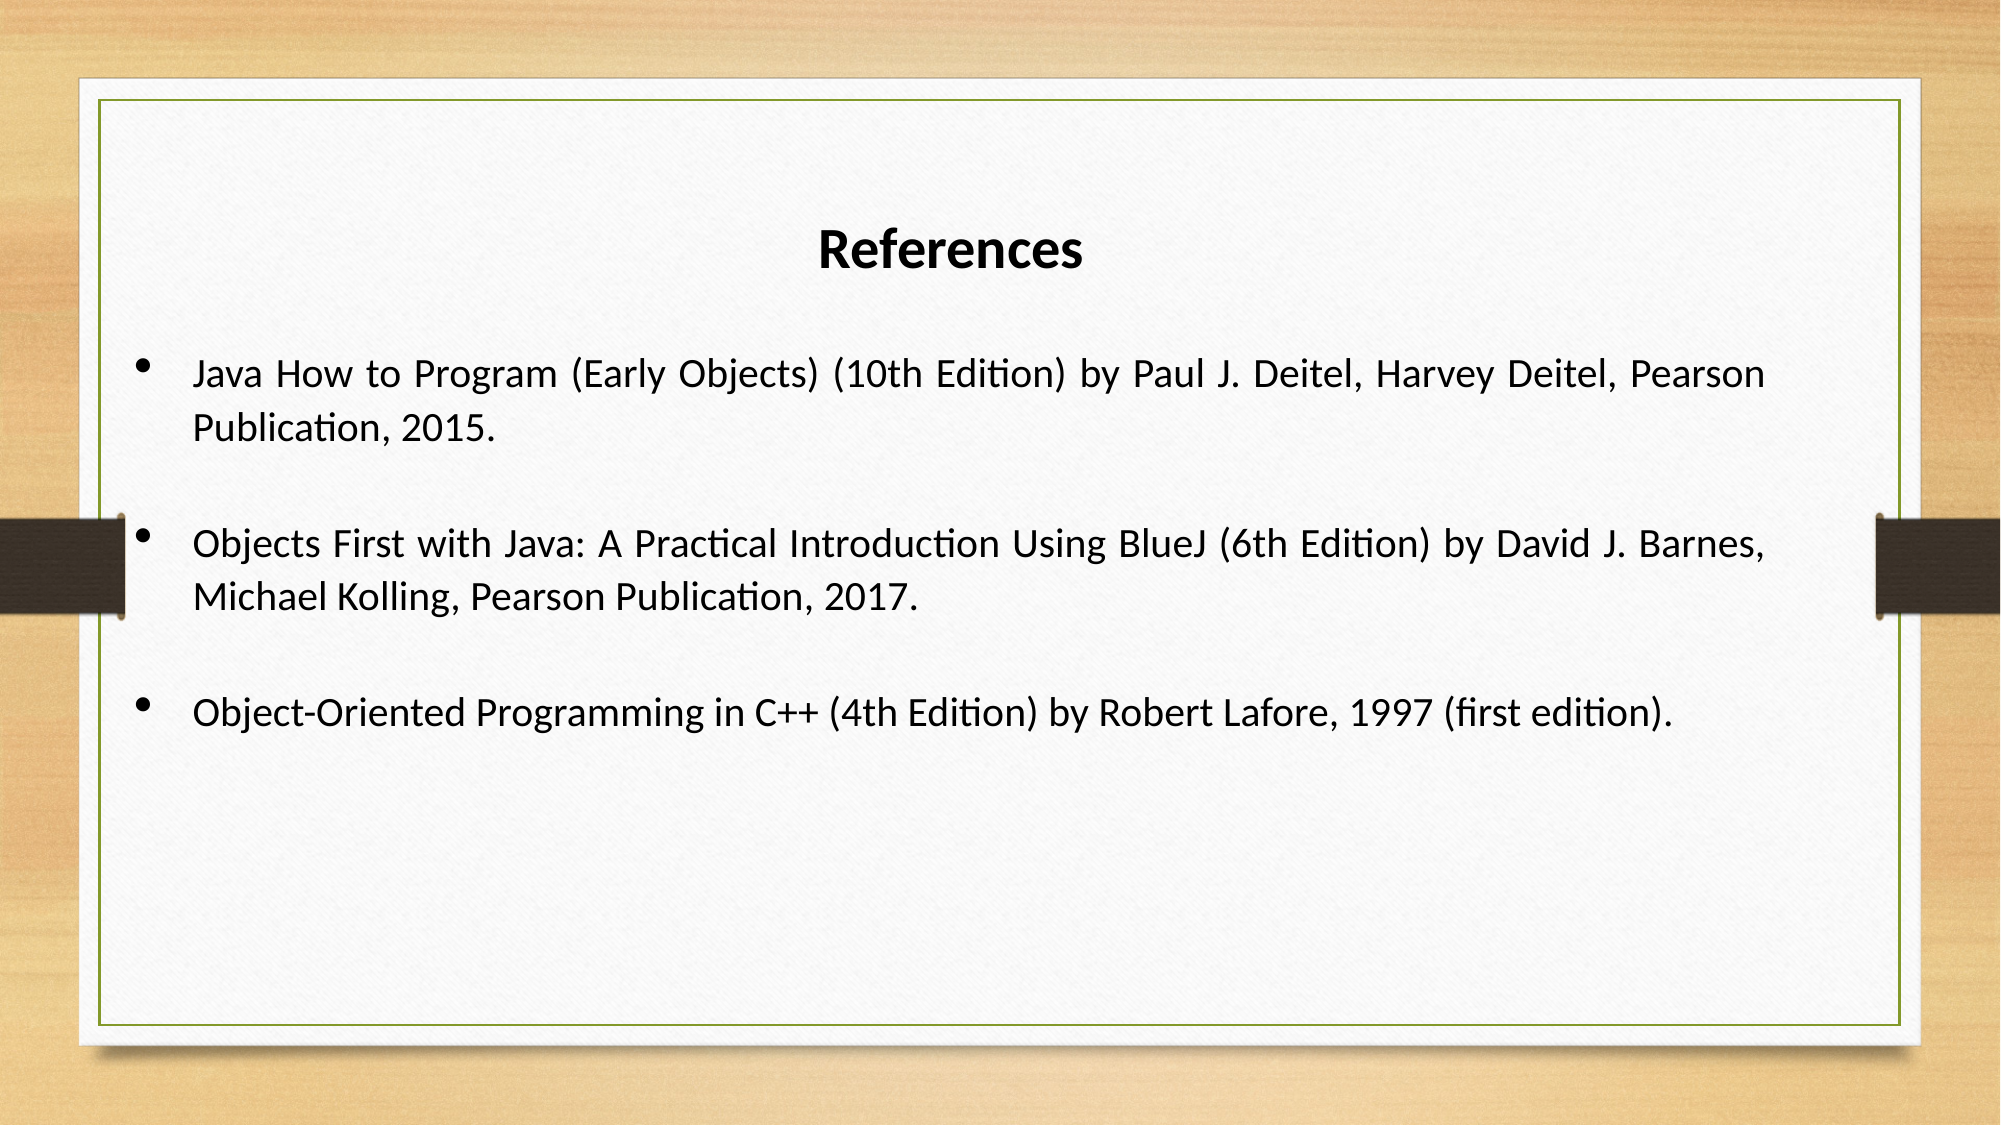

References
Java How to Program (Early Objects) (10th Edition) by Paul J. Deitel, Harvey Deitel, Pearson Publication, 2015.
Objects First with Java: A Practical Introduction Using BlueJ (6th Edition) by David J. Barnes, Michael Kolling, Pearson Publication, 2017.
Object-Oriented Programming in C++ (4th Edition) by Robert Lafore, 1997 (first edition).